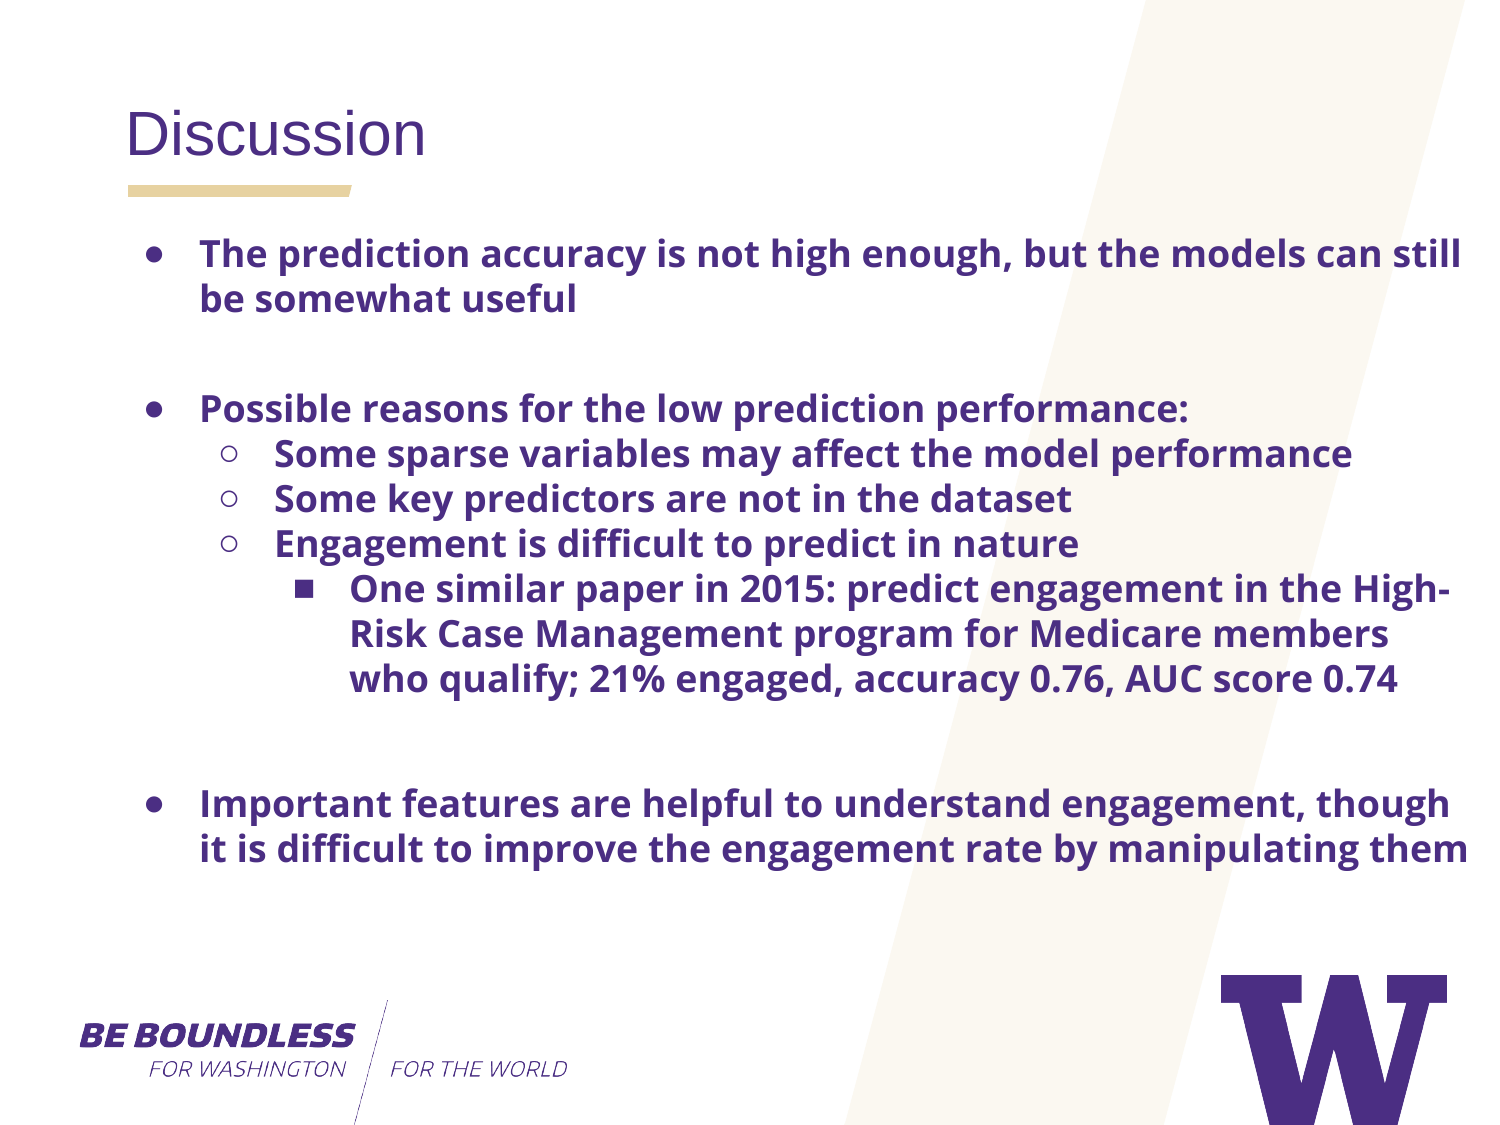

Discussion
The prediction accuracy is not high enough, but the models can still be somewhat useful

Possible reasons for the low prediction performance:
Some sparse variables may affect the model performance
Some key predictors are not in the dataset
Engagement is difficult to predict in nature
One similar paper in 2015: predict engagement in the High-Risk Case Management program for Medicare members who qualify; 21% engaged, accuracy 0.76, AUC score 0.74

Important features are helpful to understand engagement, though it is difficult to improve the engagement rate by manipulating them